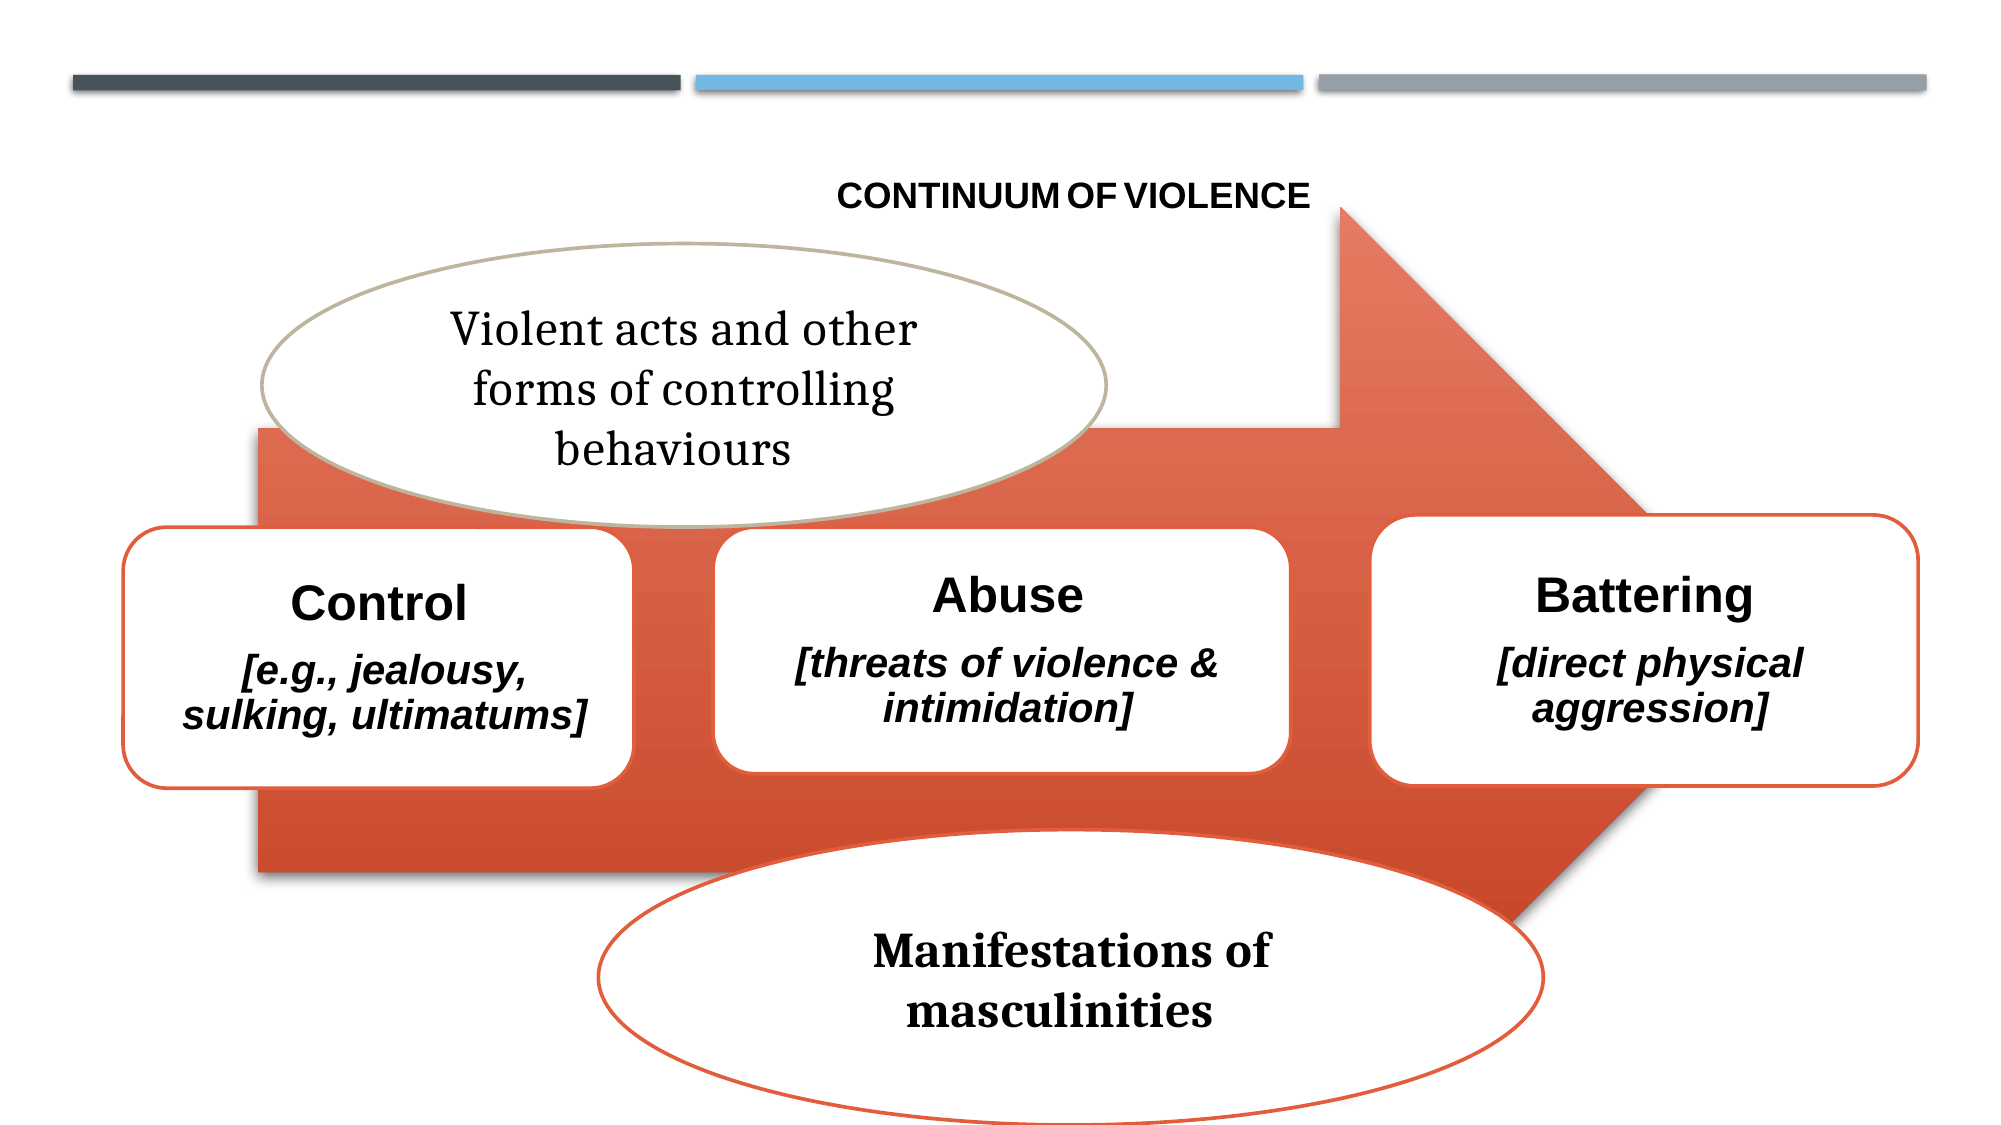

# Continuum of violence
Control
[e.g., jealousy, sulking, ultimatums]
Abuse
[threats of violence & intimidation]
Battering
[direct physical aggression]
Violent acts and other forms of controlling behaviours

Manifestations of masculinities